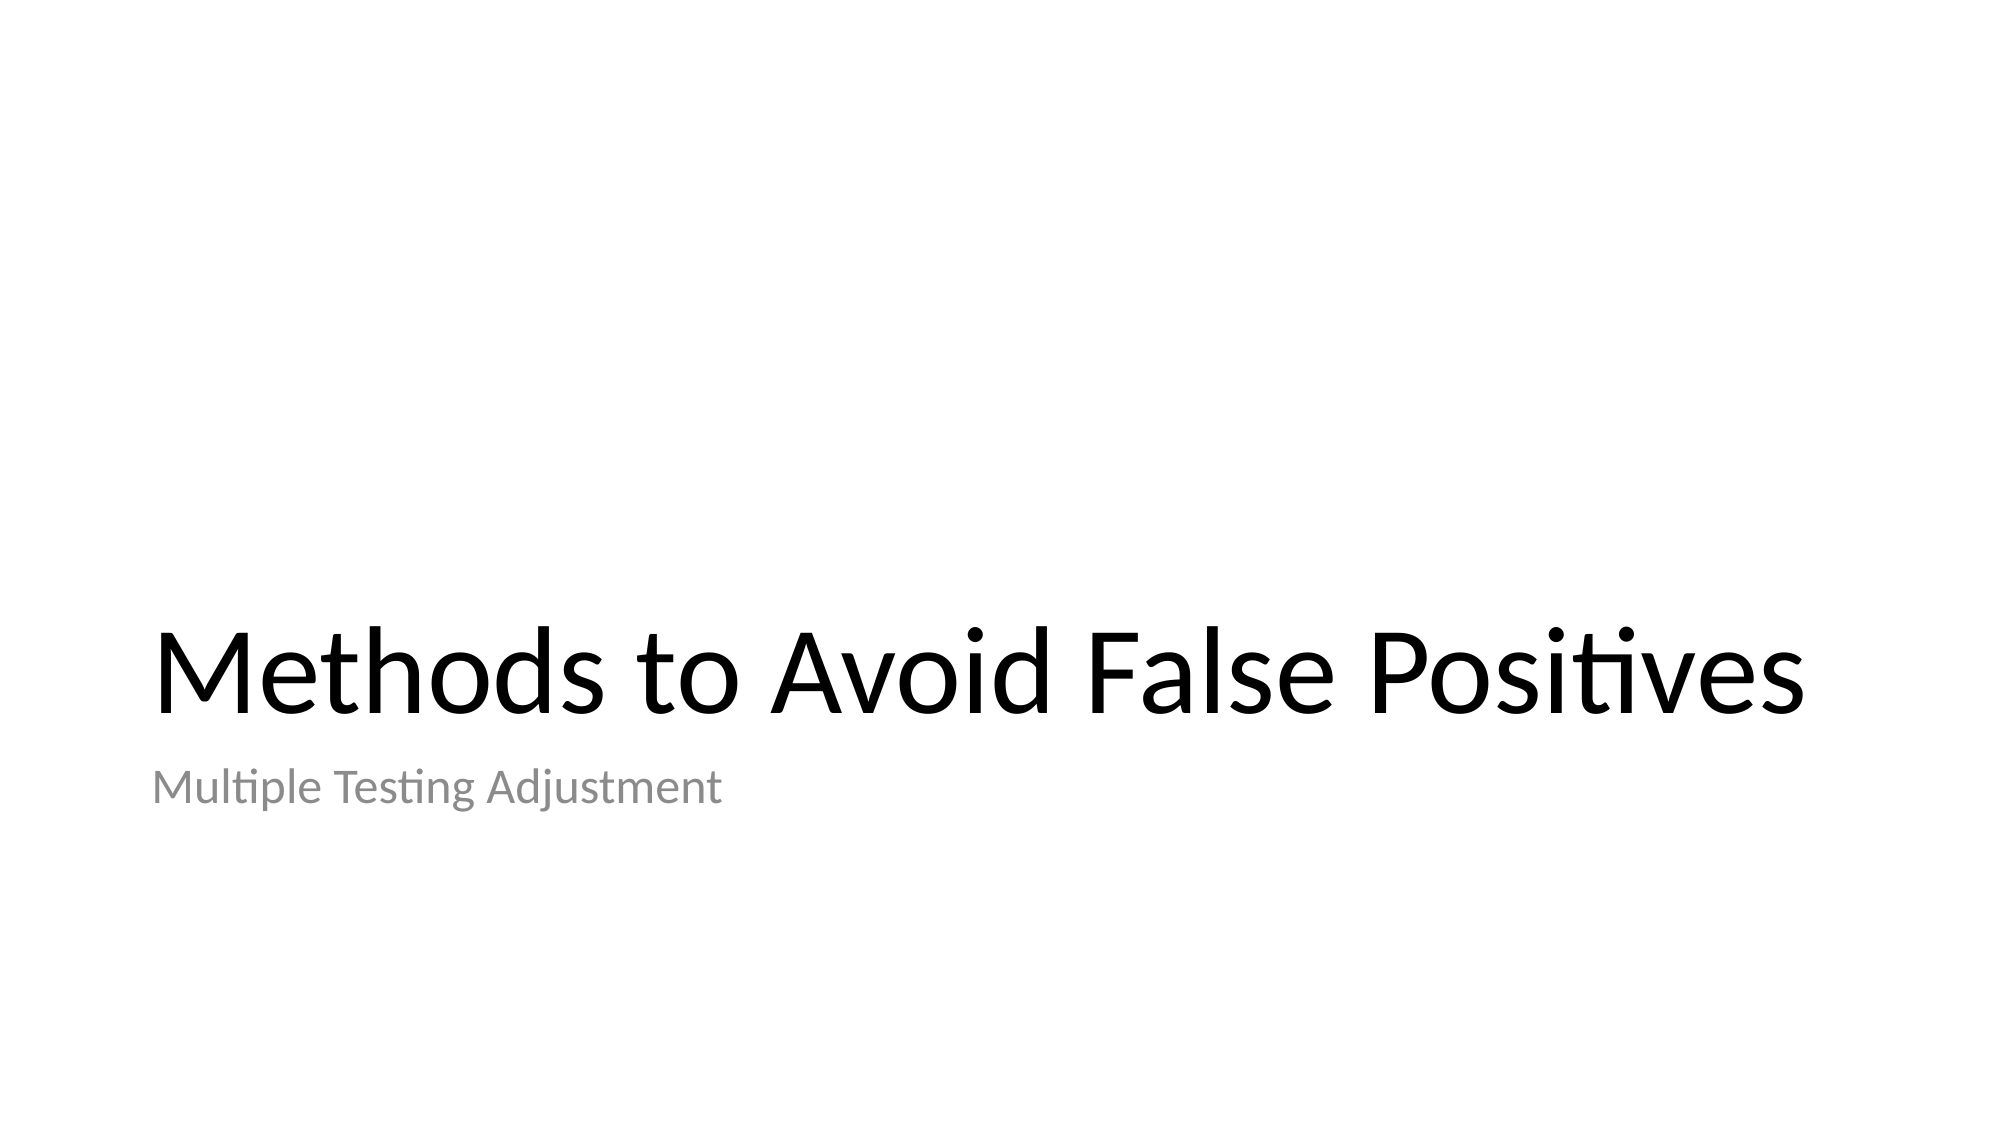

# Methods to Avoid False Positives
Multiple Testing Adjustment